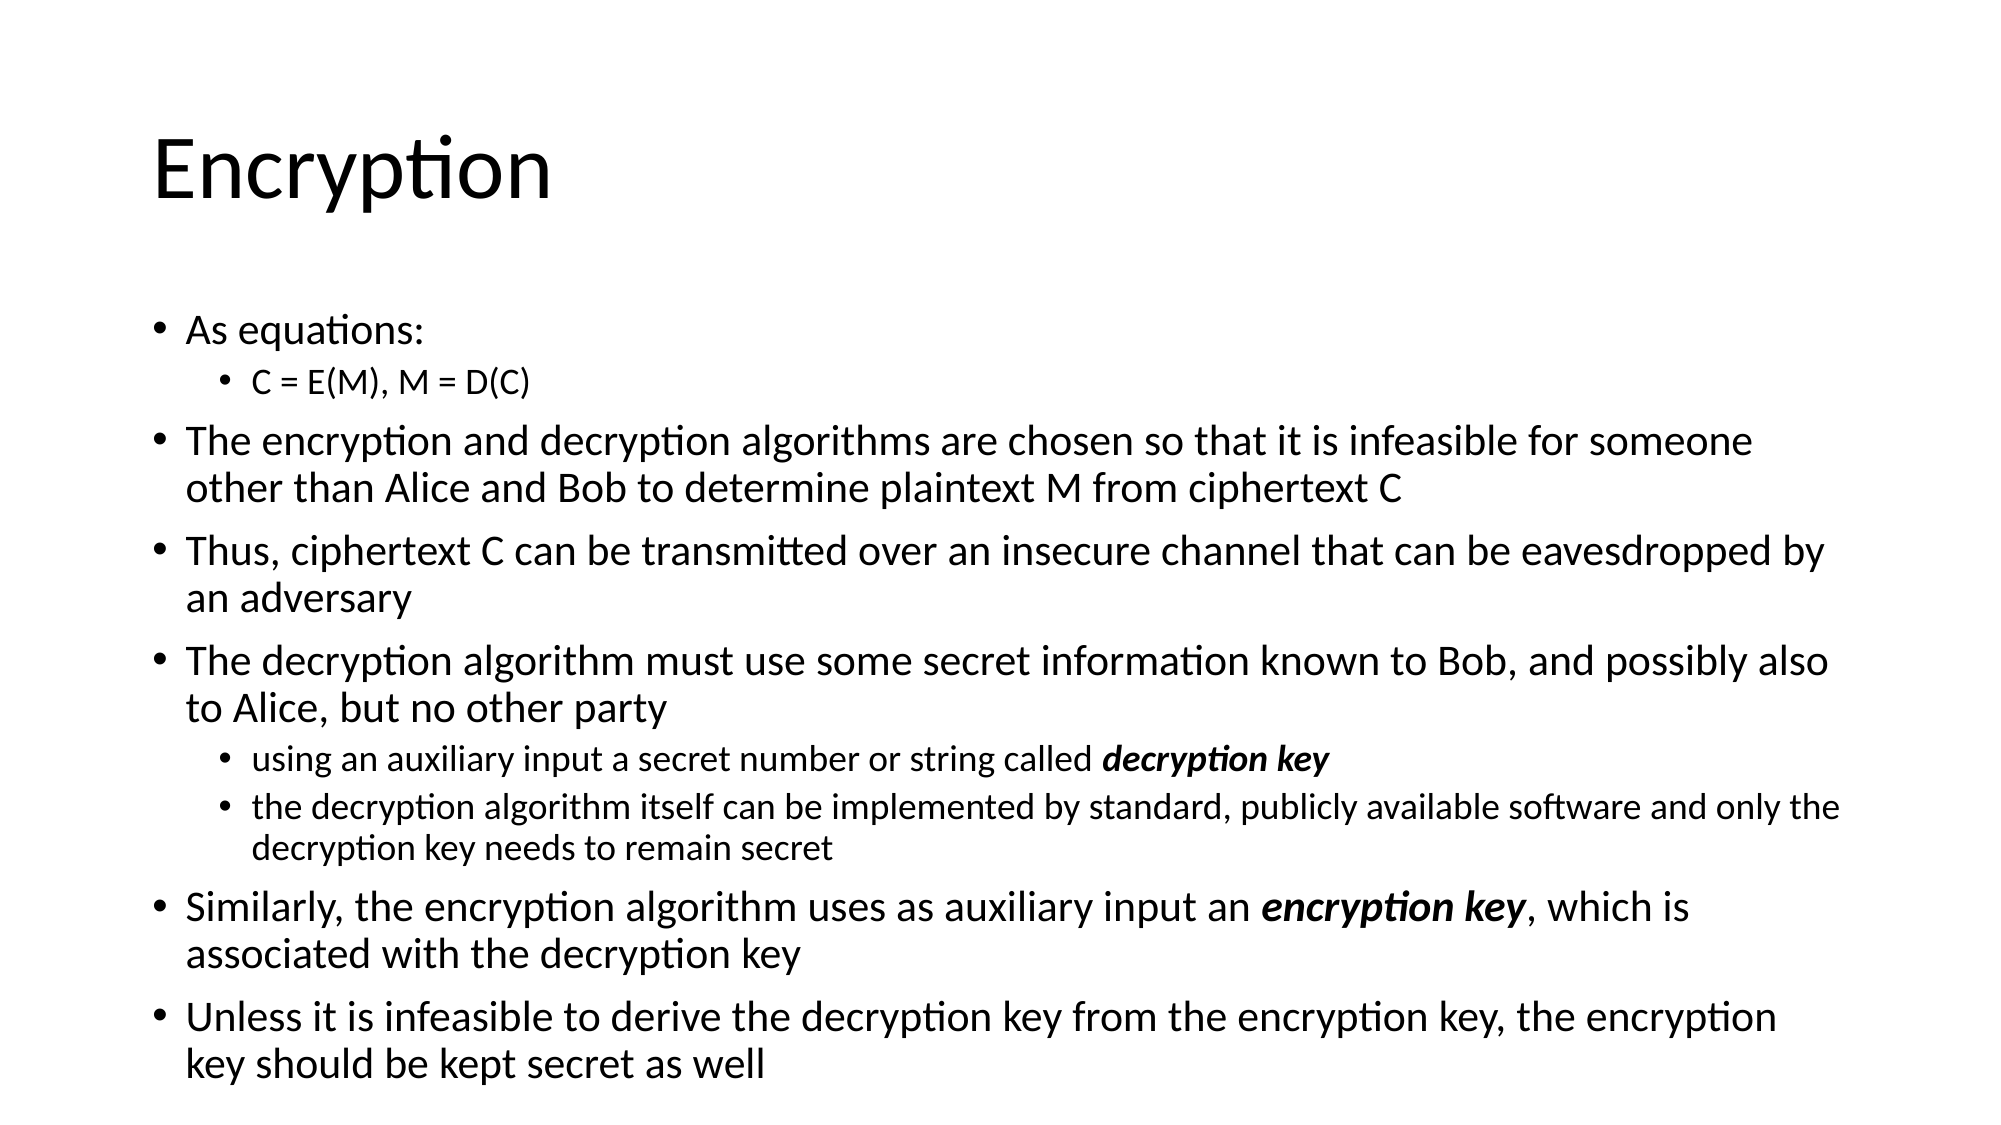

# Encryption
As equations:
C = E(M), M = D(C)
The encryption and decryption algorithms are chosen so that it is infeasible for someone other than Alice and Bob to determine plaintext M from ciphertext C
Thus, ciphertext C can be transmitted over an insecure channel that can be eavesdropped by an adversary
The decryption algorithm must use some secret information known to Bob, and possibly also to Alice, but no other party
using an auxiliary input a secret number or string called decryption key
the decryption algorithm itself can be implemented by standard, publicly available software and only the decryption key needs to remain secret
Similarly, the encryption algorithm uses as auxiliary input an encryption key, which is associated with the decryption key
Unless it is infeasible to derive the decryption key from the encryption key, the encryption key should be kept secret as well